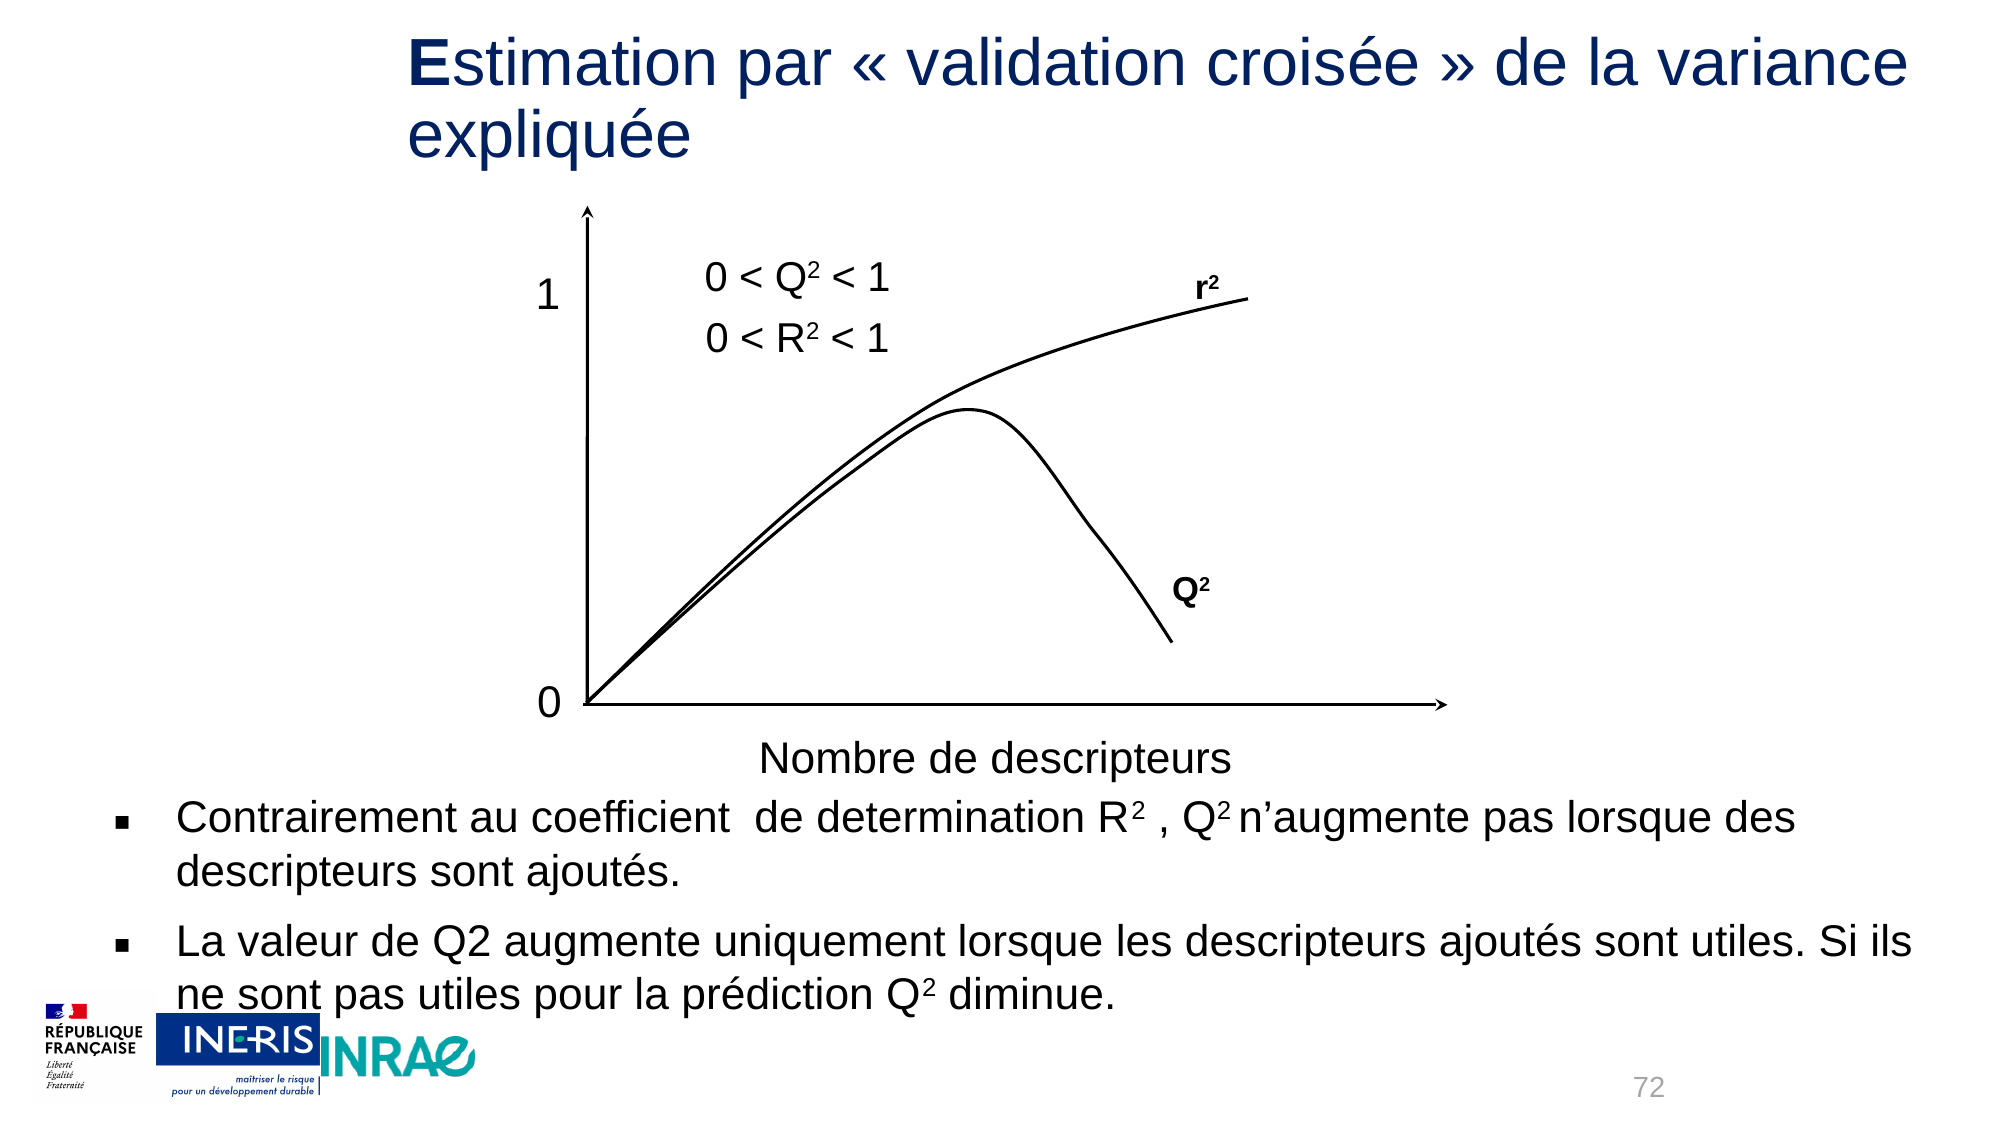

Estimation par « validation croisée » de la variance expliquée

0 < Q2 < 1
1
r2

0 < R2 < 1

Q2
0
Nombre de descripteurs

Contrairement au coefficient  de determination R2 , Q2 n’augmente pas lorsque des descripteurs sont ajoutés.
La valeur de Q2 augmente uniquement lorsque les descripteurs ajoutés sont utiles. Si ils ne sont pas utiles pour la prédiction Q2 diminue.

72